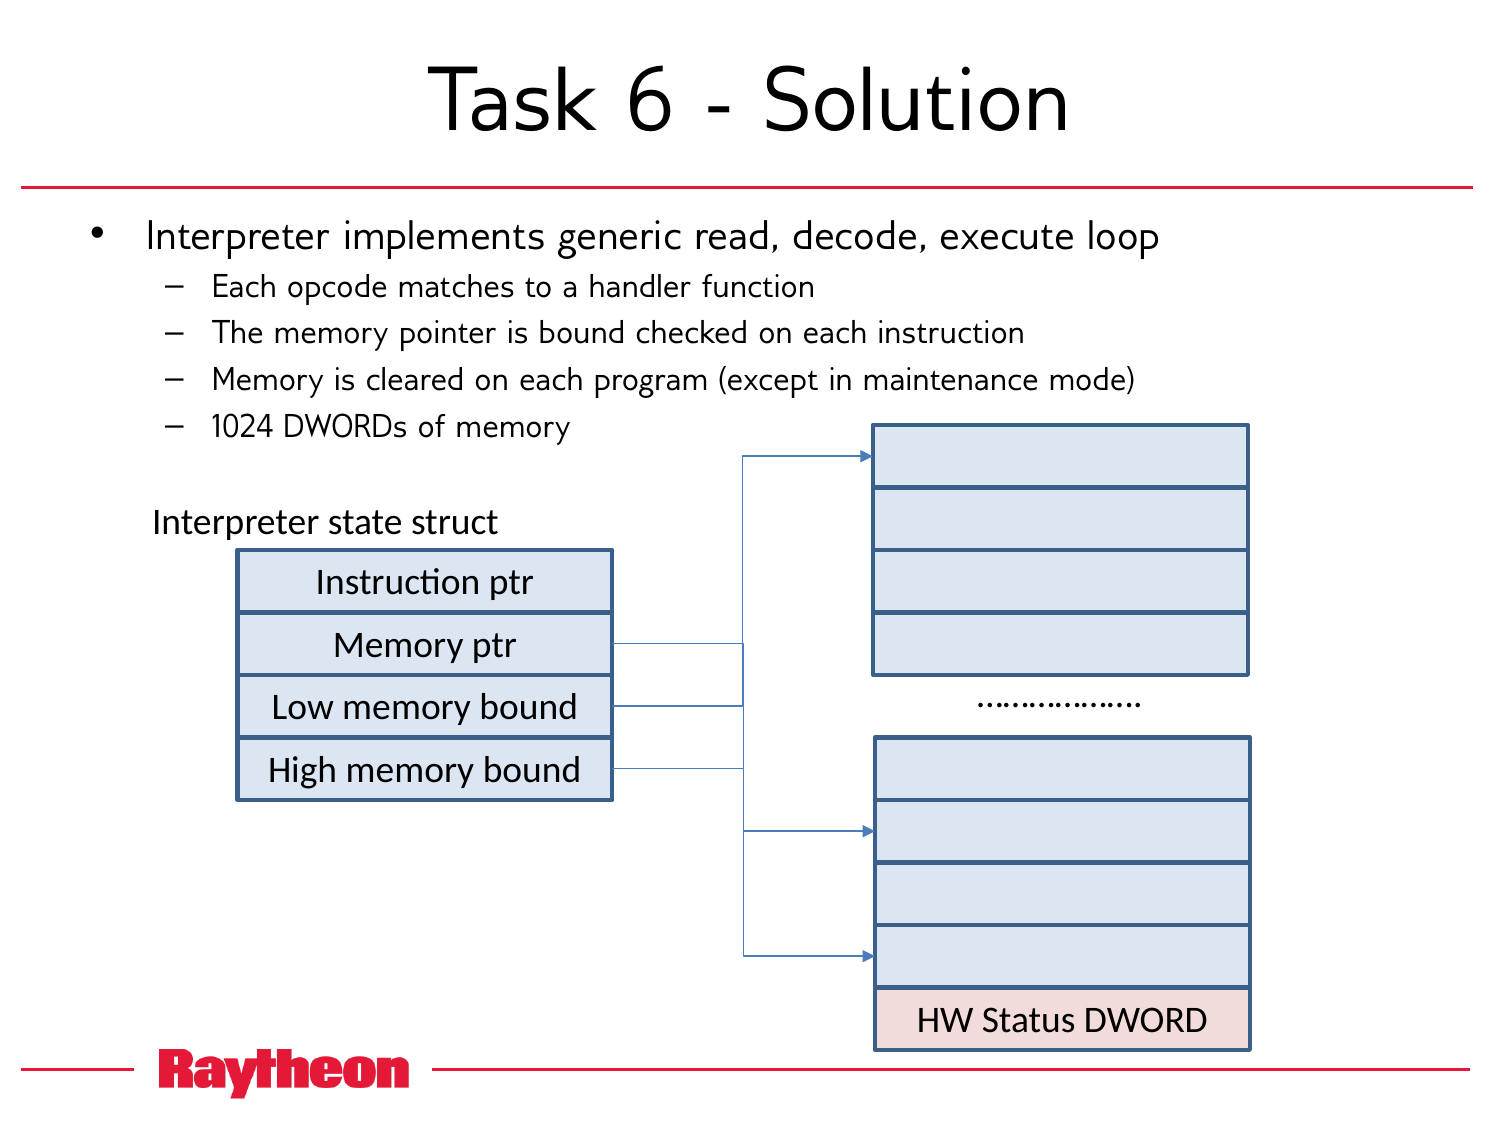

# Task 6 - Solution
Interpreter implements generic read, decode, execute loop
Each opcode matches to a handler function
The memory pointer is bound checked on each instruction
Memory is cleared on each program (except in maintenance mode)
1024 DWORDs of memory

Instruction ptr

Memory ptr

……………….
Low memory bound
High memory bound

HW Status DWORD
Interpreter state struct